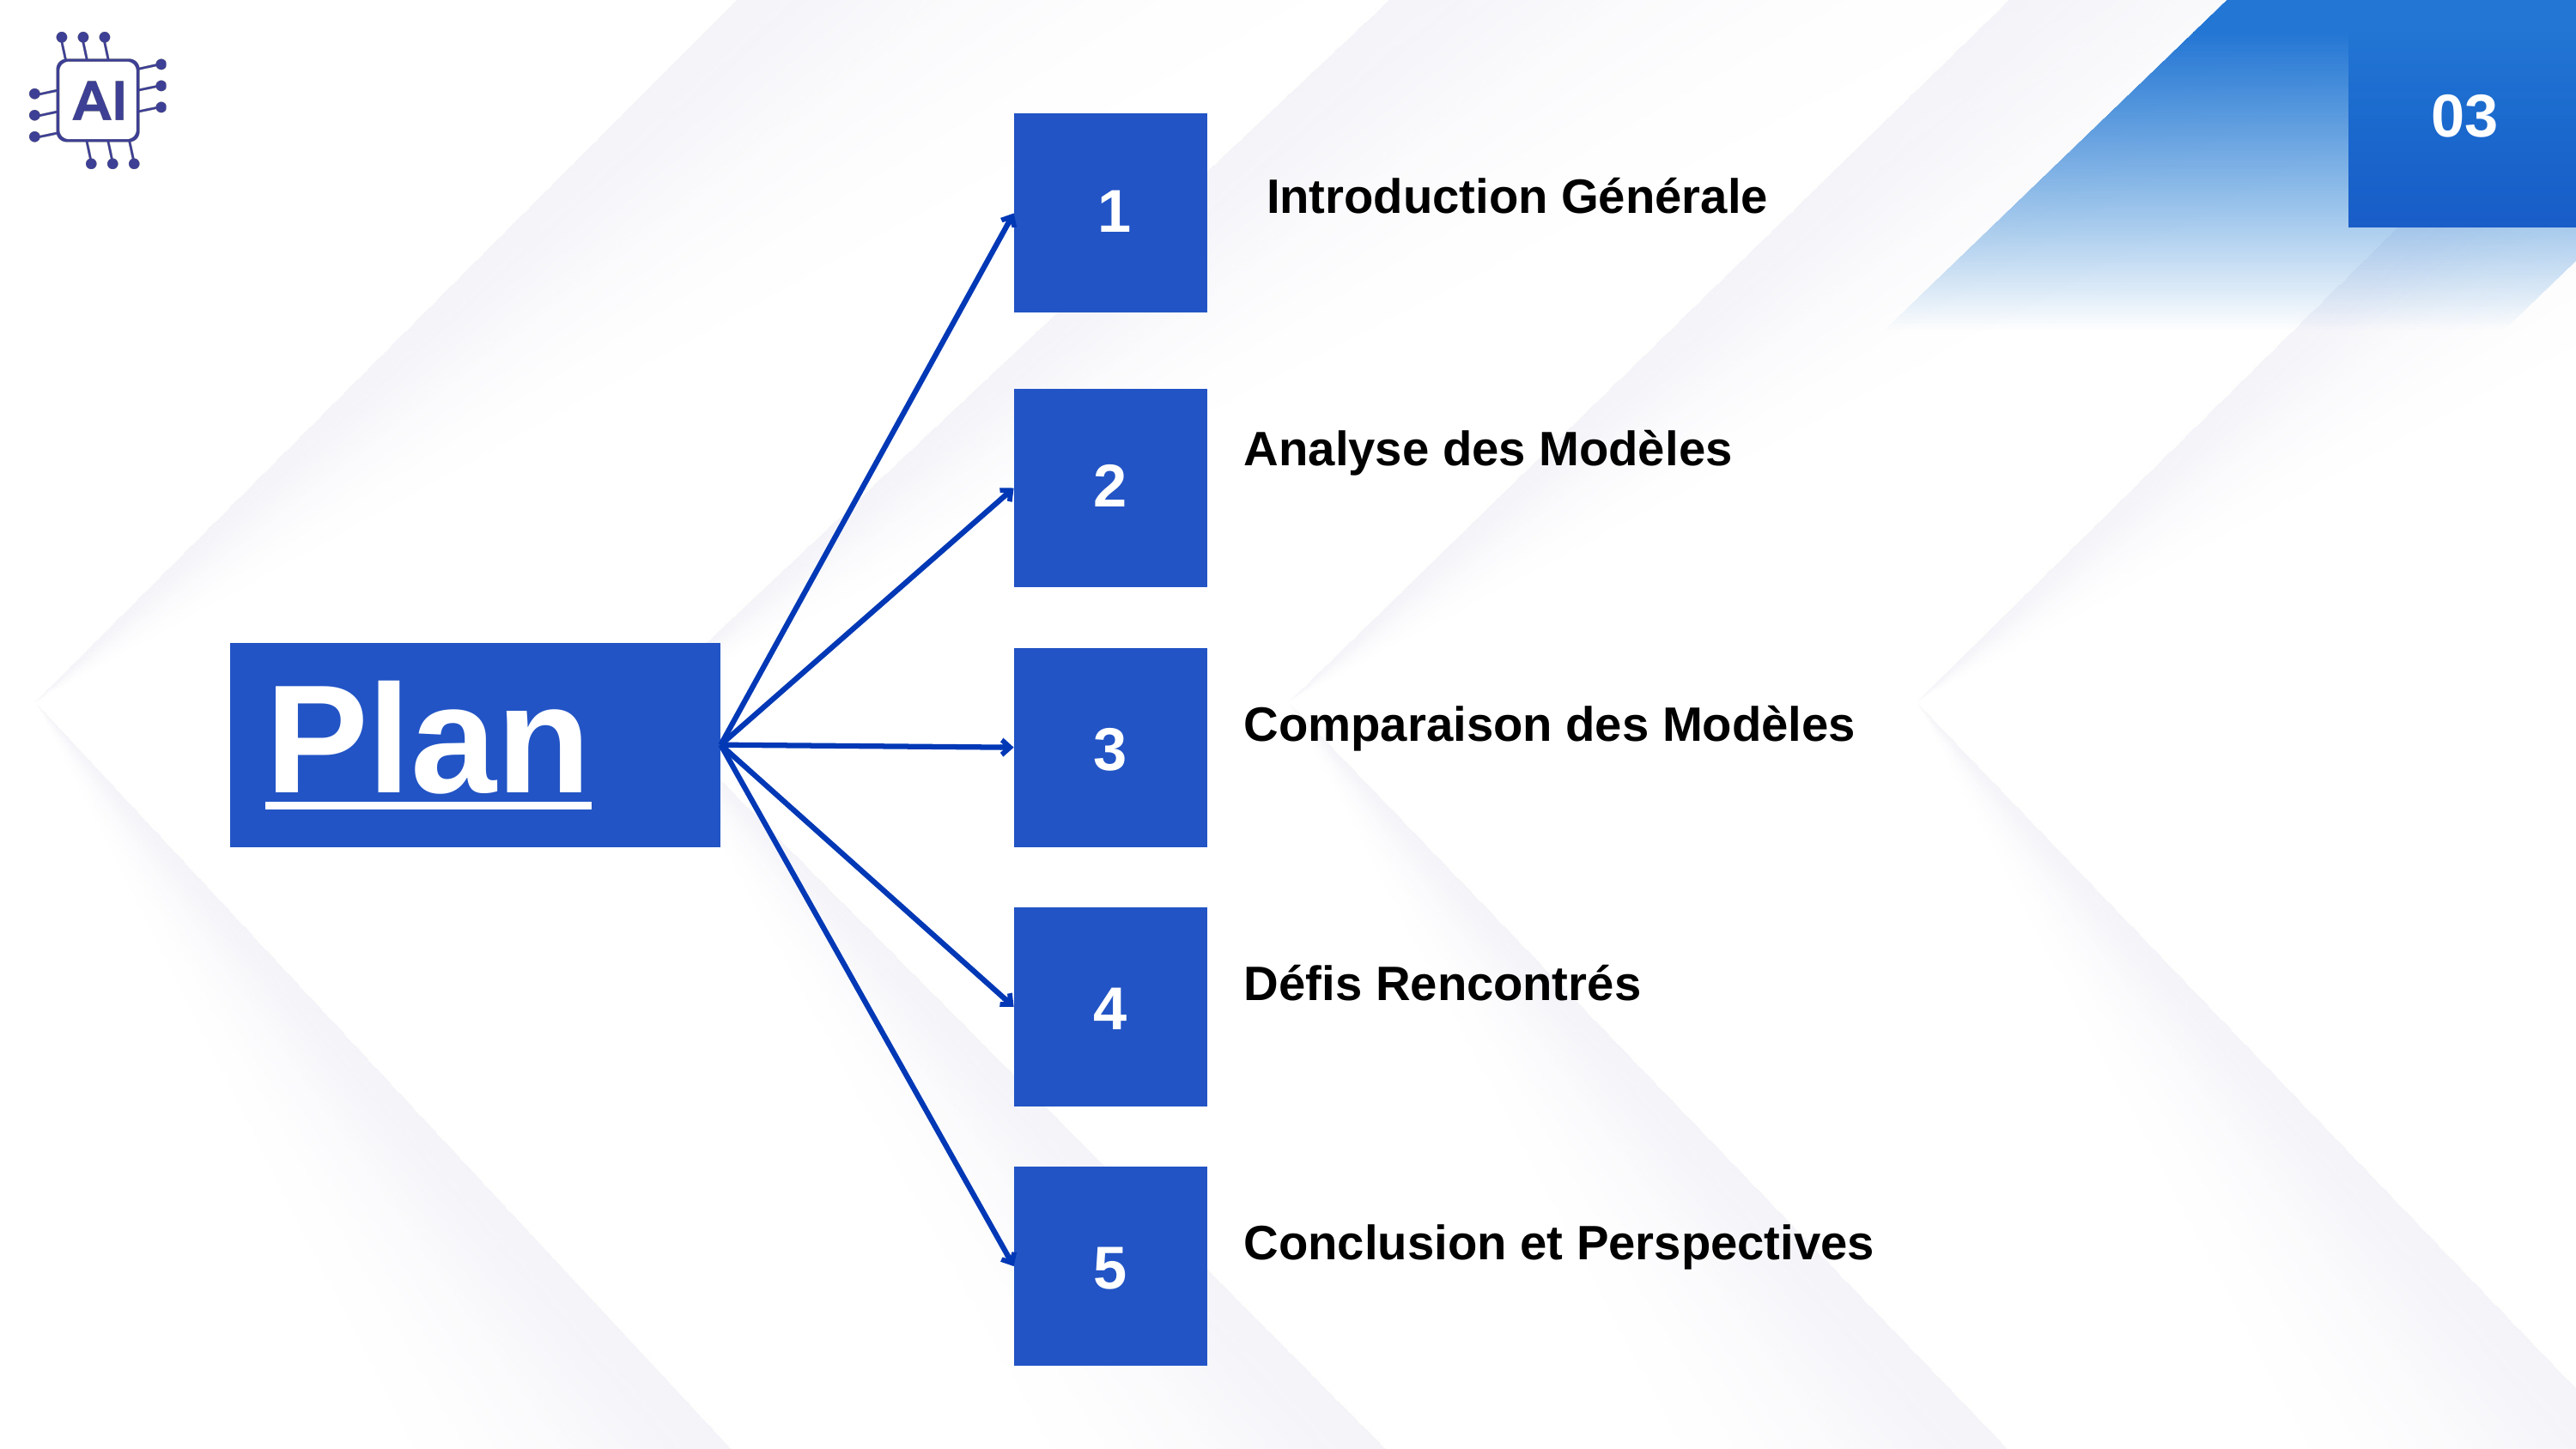

03

Introduction Générale
1

Analyse des Modèles
2

Plan

Comparaison des Modèles
3

Défis Rencontrés
4

Conclusion et Perspectives
5